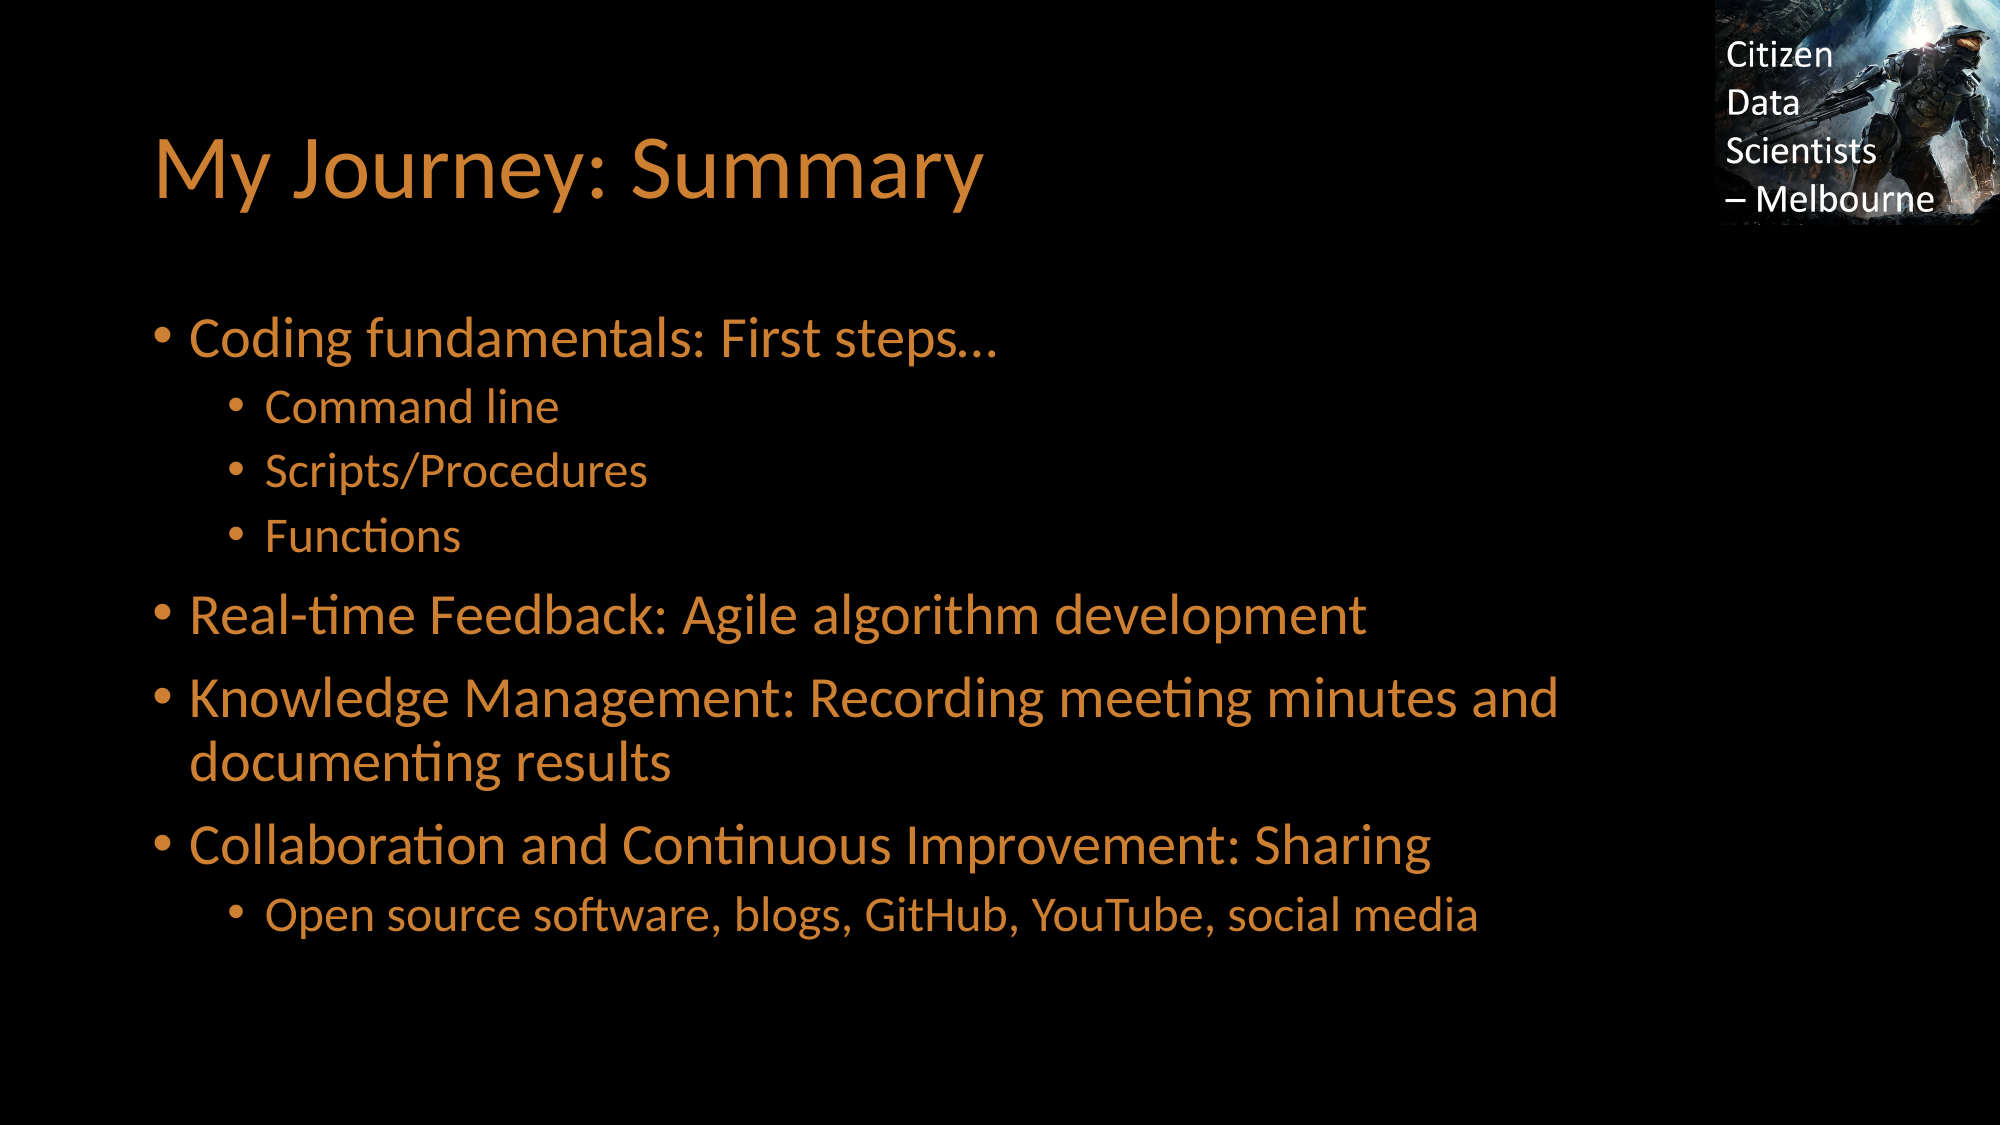

# My Journey: Summary
Coding fundamentals: First steps…
Command line
Scripts/Procedures
Functions
Real-time Feedback: Agile algorithm development
Knowledge Management: Recording meeting minutes and documenting results
Collaboration and Continuous Improvement: Sharing
Open source software, blogs, GitHub, YouTube, social media